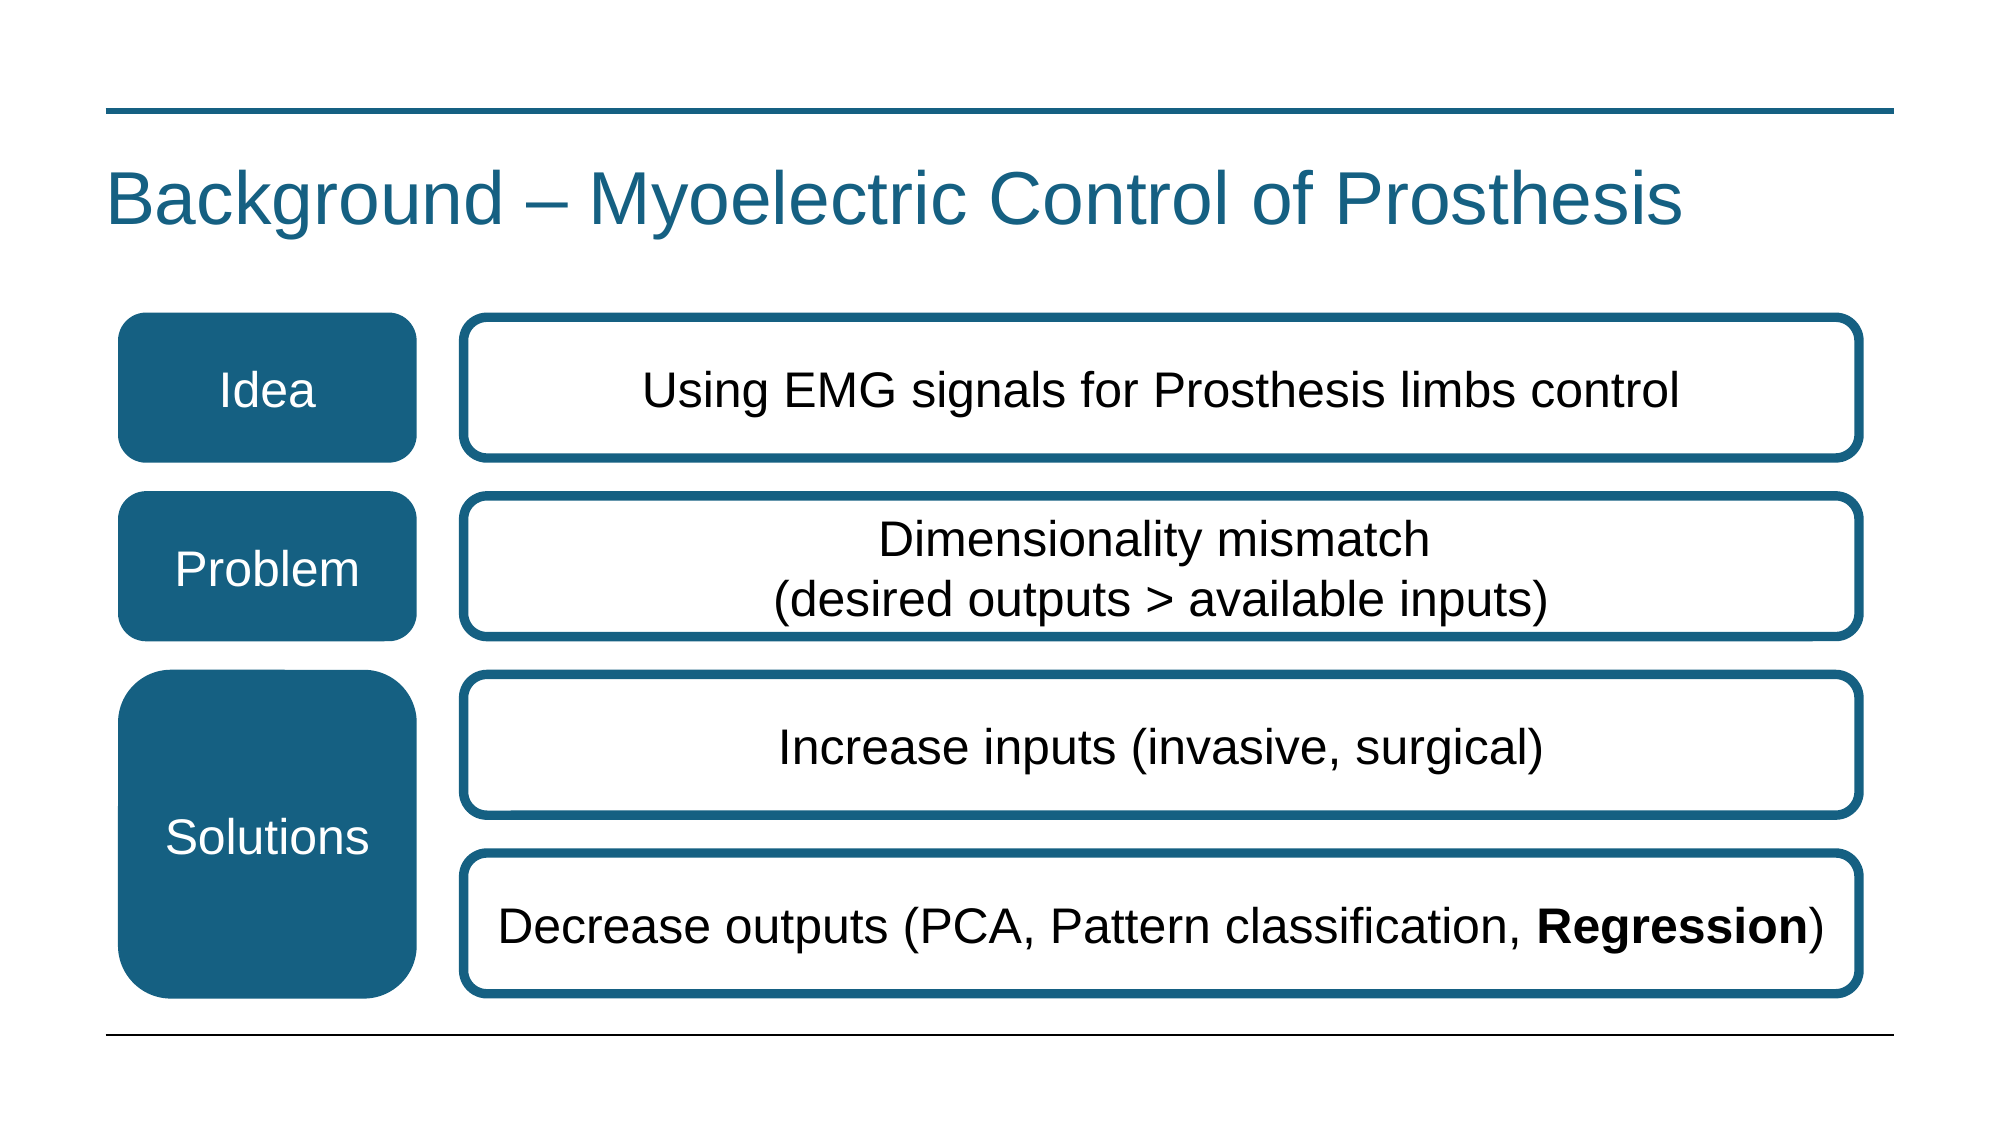

# Background – Myoelectric Control of Prosthesis
Idea
Using EMG signals for Prosthesis limbs control
Problem
Dimensionality mismatch
(desired outputs > available inputs)
Solutions
Increase inputs (invasive, surgical)
Decrease outputs (PCA, Pattern classification, Regression)